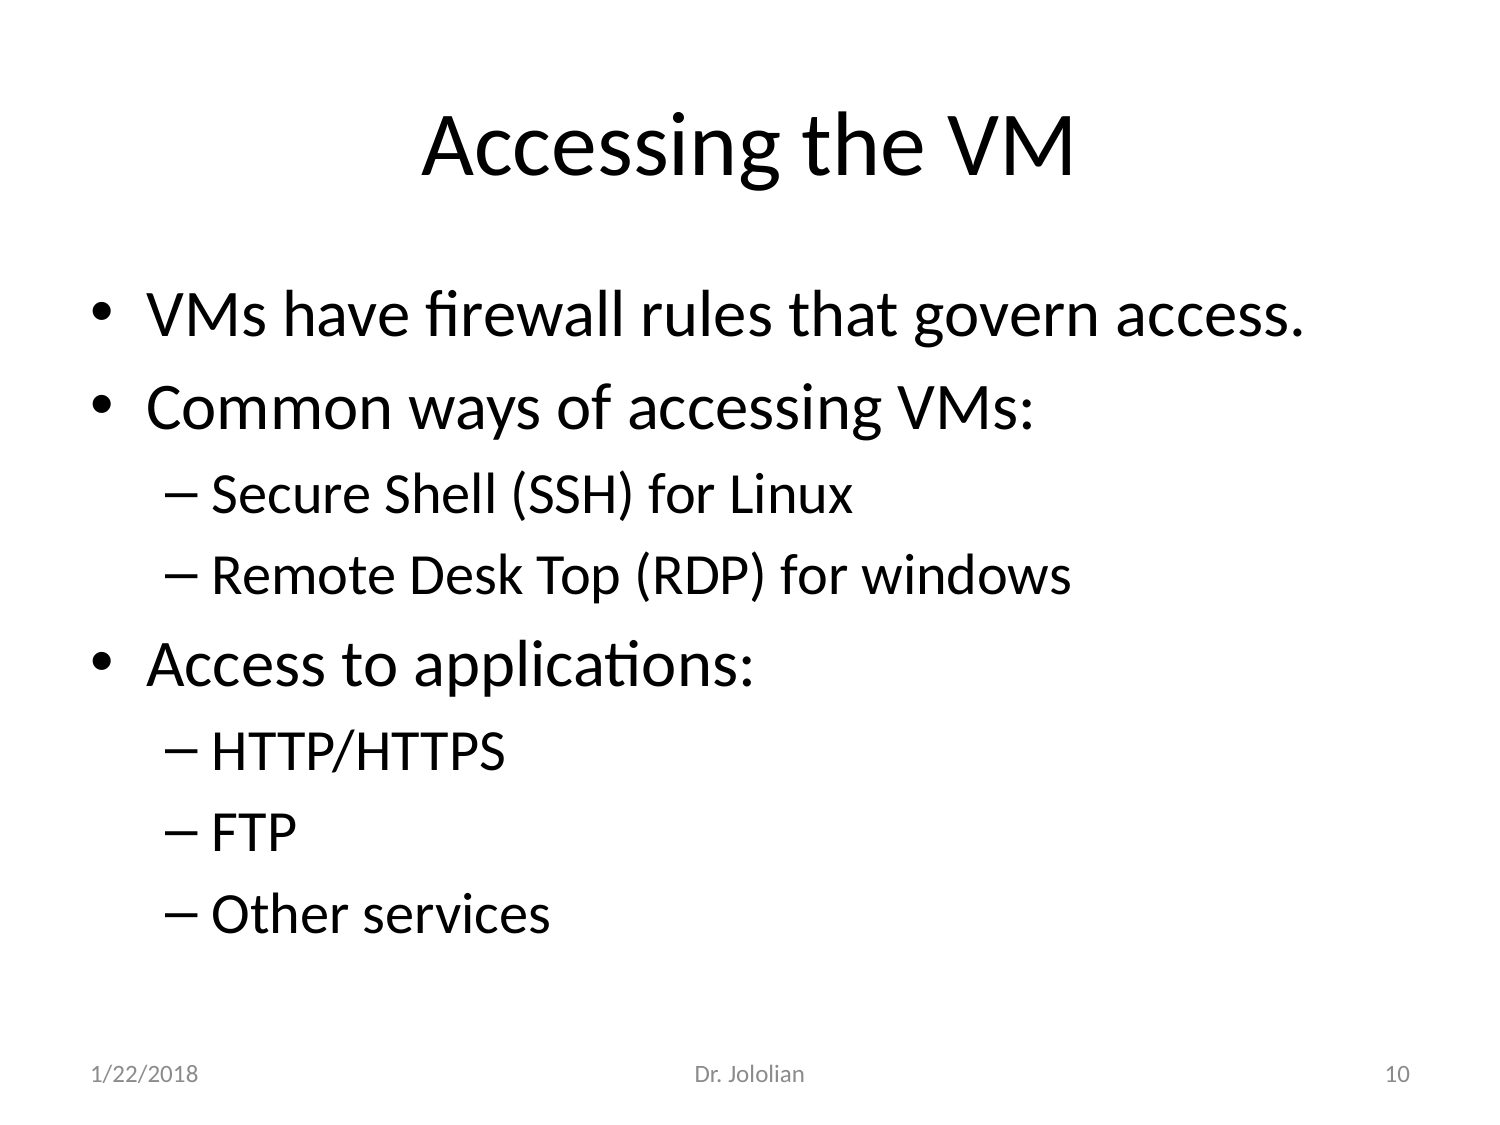

# Accessing the VM
VMs have firewall rules that govern access.
Common ways of accessing VMs:
Secure Shell (SSH) for Linux
Remote Desk Top (RDP) for windows
Access to applications:
HTTP/HTTPS
FTP
Other services
1/22/2018
Dr. Jololian
10